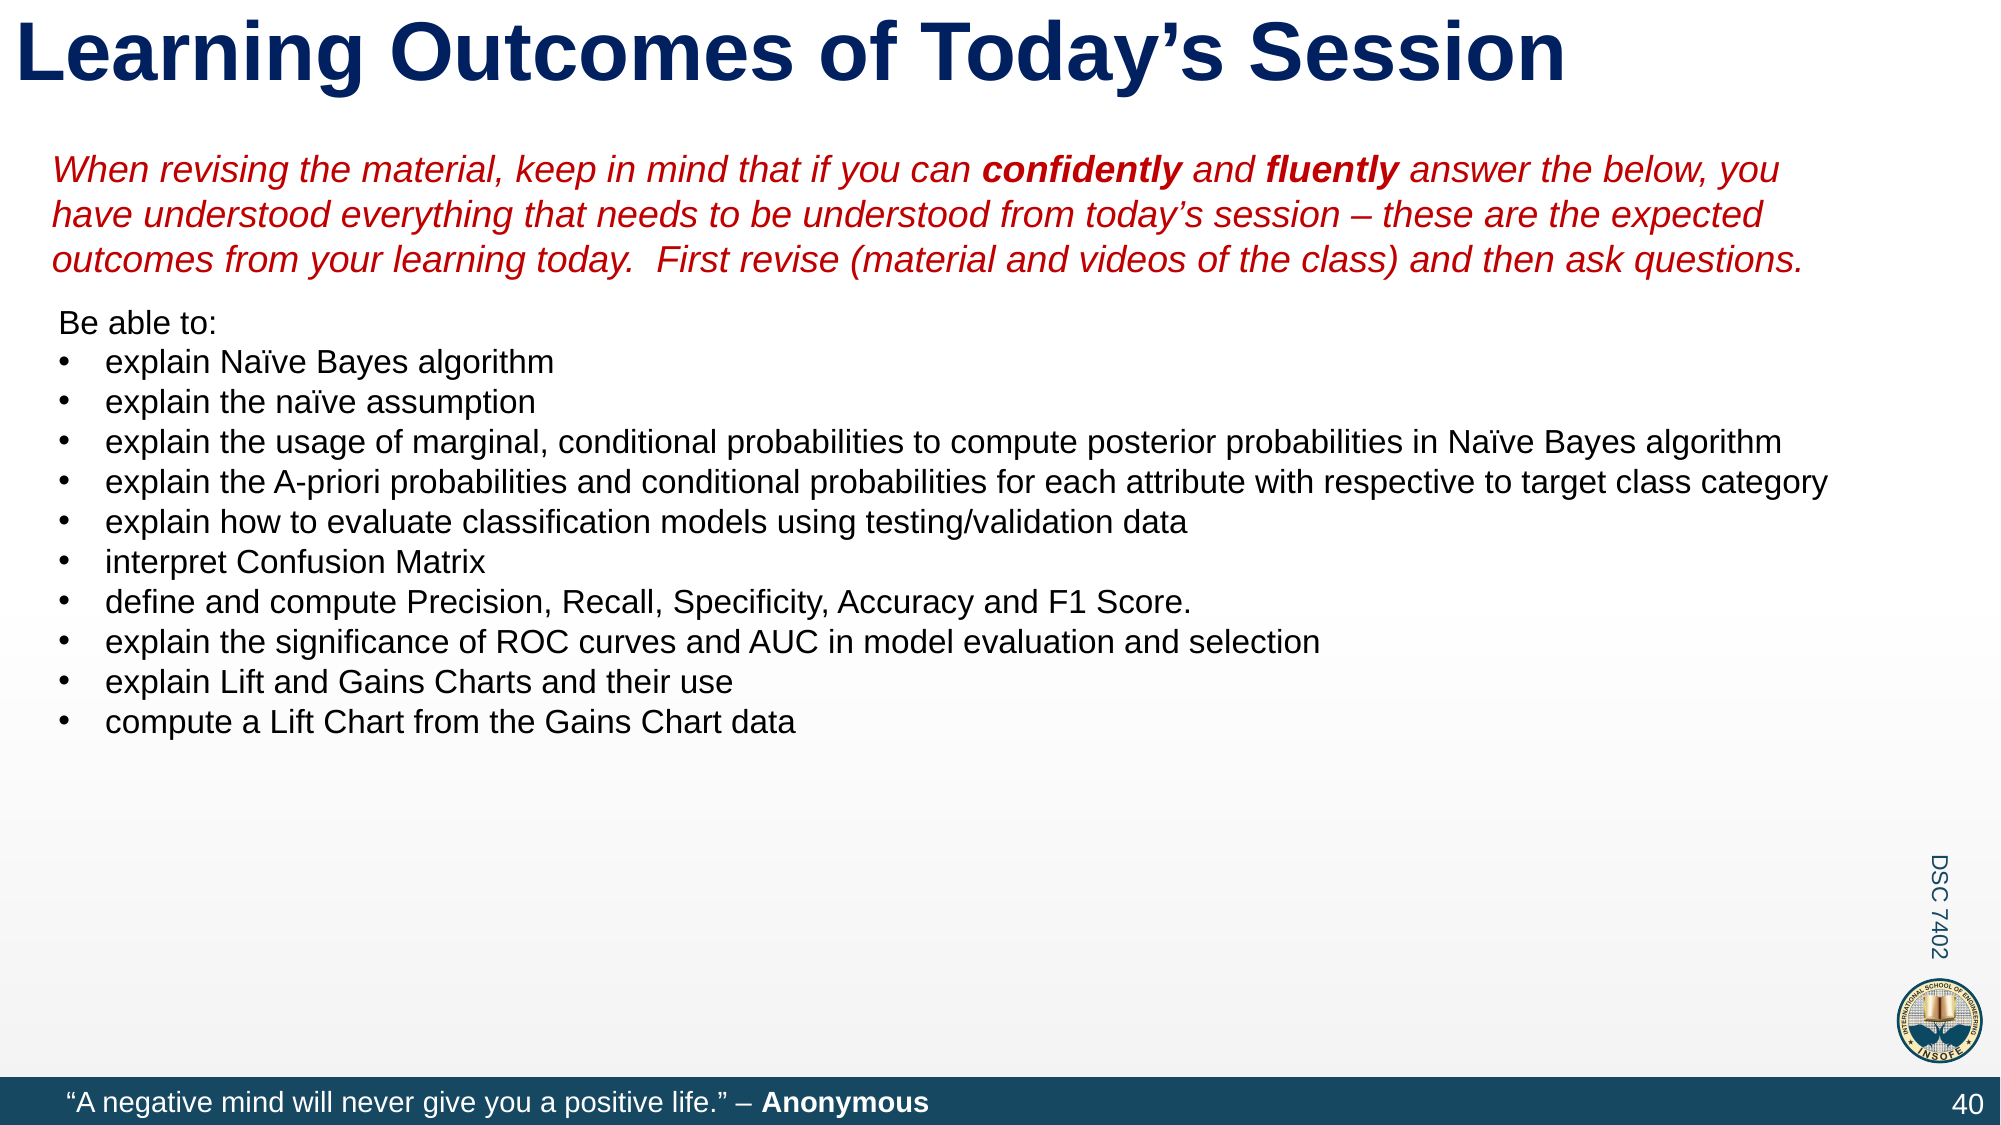

# Learning Outcomes of Today’s Session
When revising the material, keep in mind that if you can confidently and fluently answer the below, you have understood everything that needs to be understood from today’s session – these are the expected outcomes from your learning today.  First revise (material and videos of the class) and then ask questions.
Be able to:
explain Naïve Bayes algorithm
explain the naïve assumption
explain the usage of marginal, conditional probabilities to compute posterior probabilities in Naïve Bayes algorithm
explain the A-priori probabilities and conditional probabilities for each attribute with respective to target class category
explain how to evaluate classification models using testing/validation data
interpret Confusion Matrix
define and compute Precision, Recall, Specificity, Accuracy and F1 Score.
explain the significance of ROC curves and AUC in model evaluation and selection
explain Lift and Gains Charts and their use
compute a Lift Chart from the Gains Chart data
40
“A negative mind will never give you a positive life.” – Anonymous